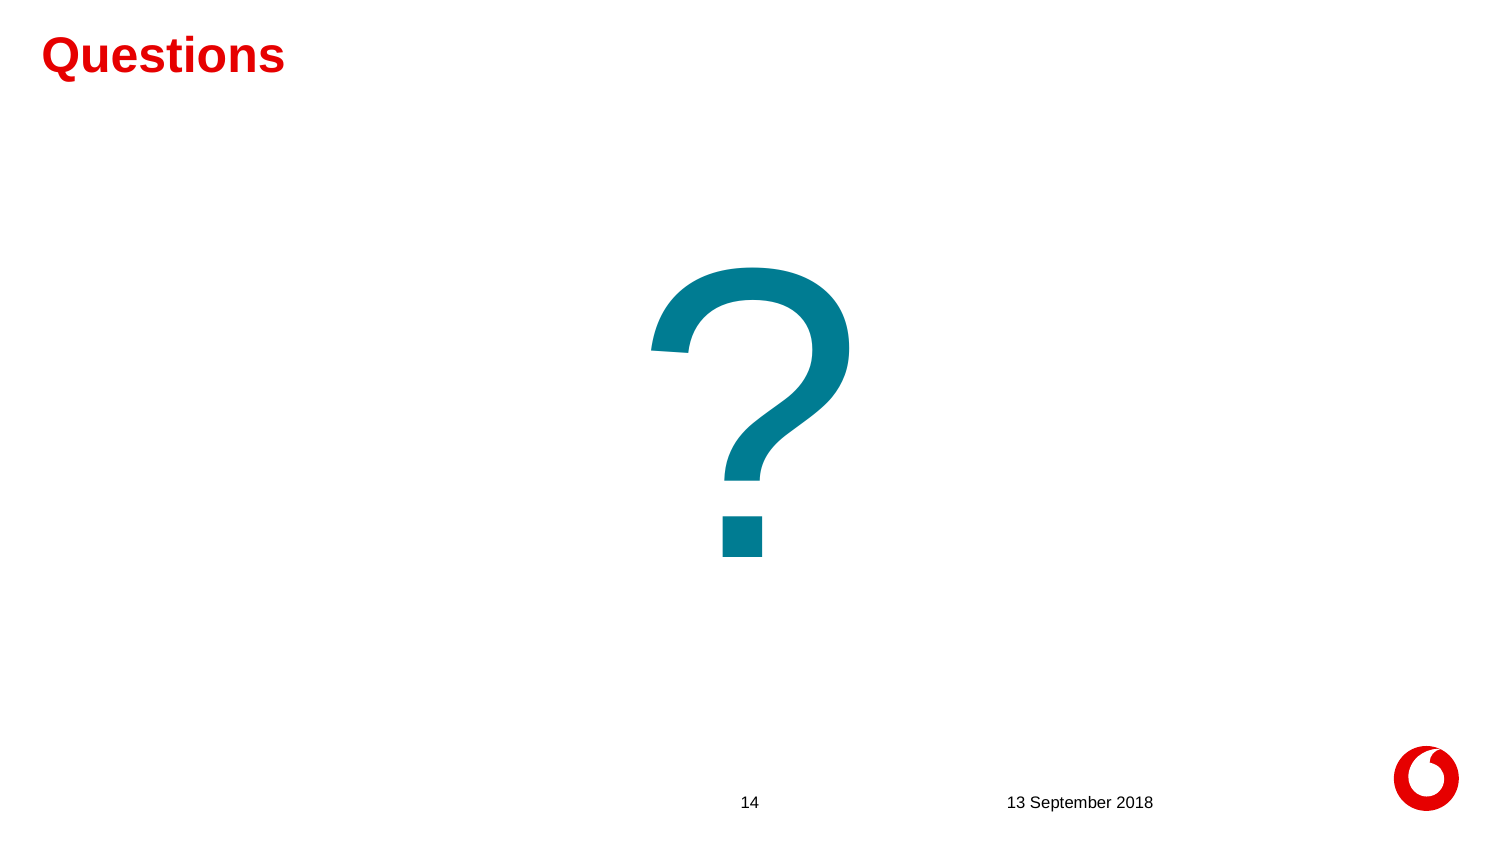

# Questions
?
13 September 2018
14